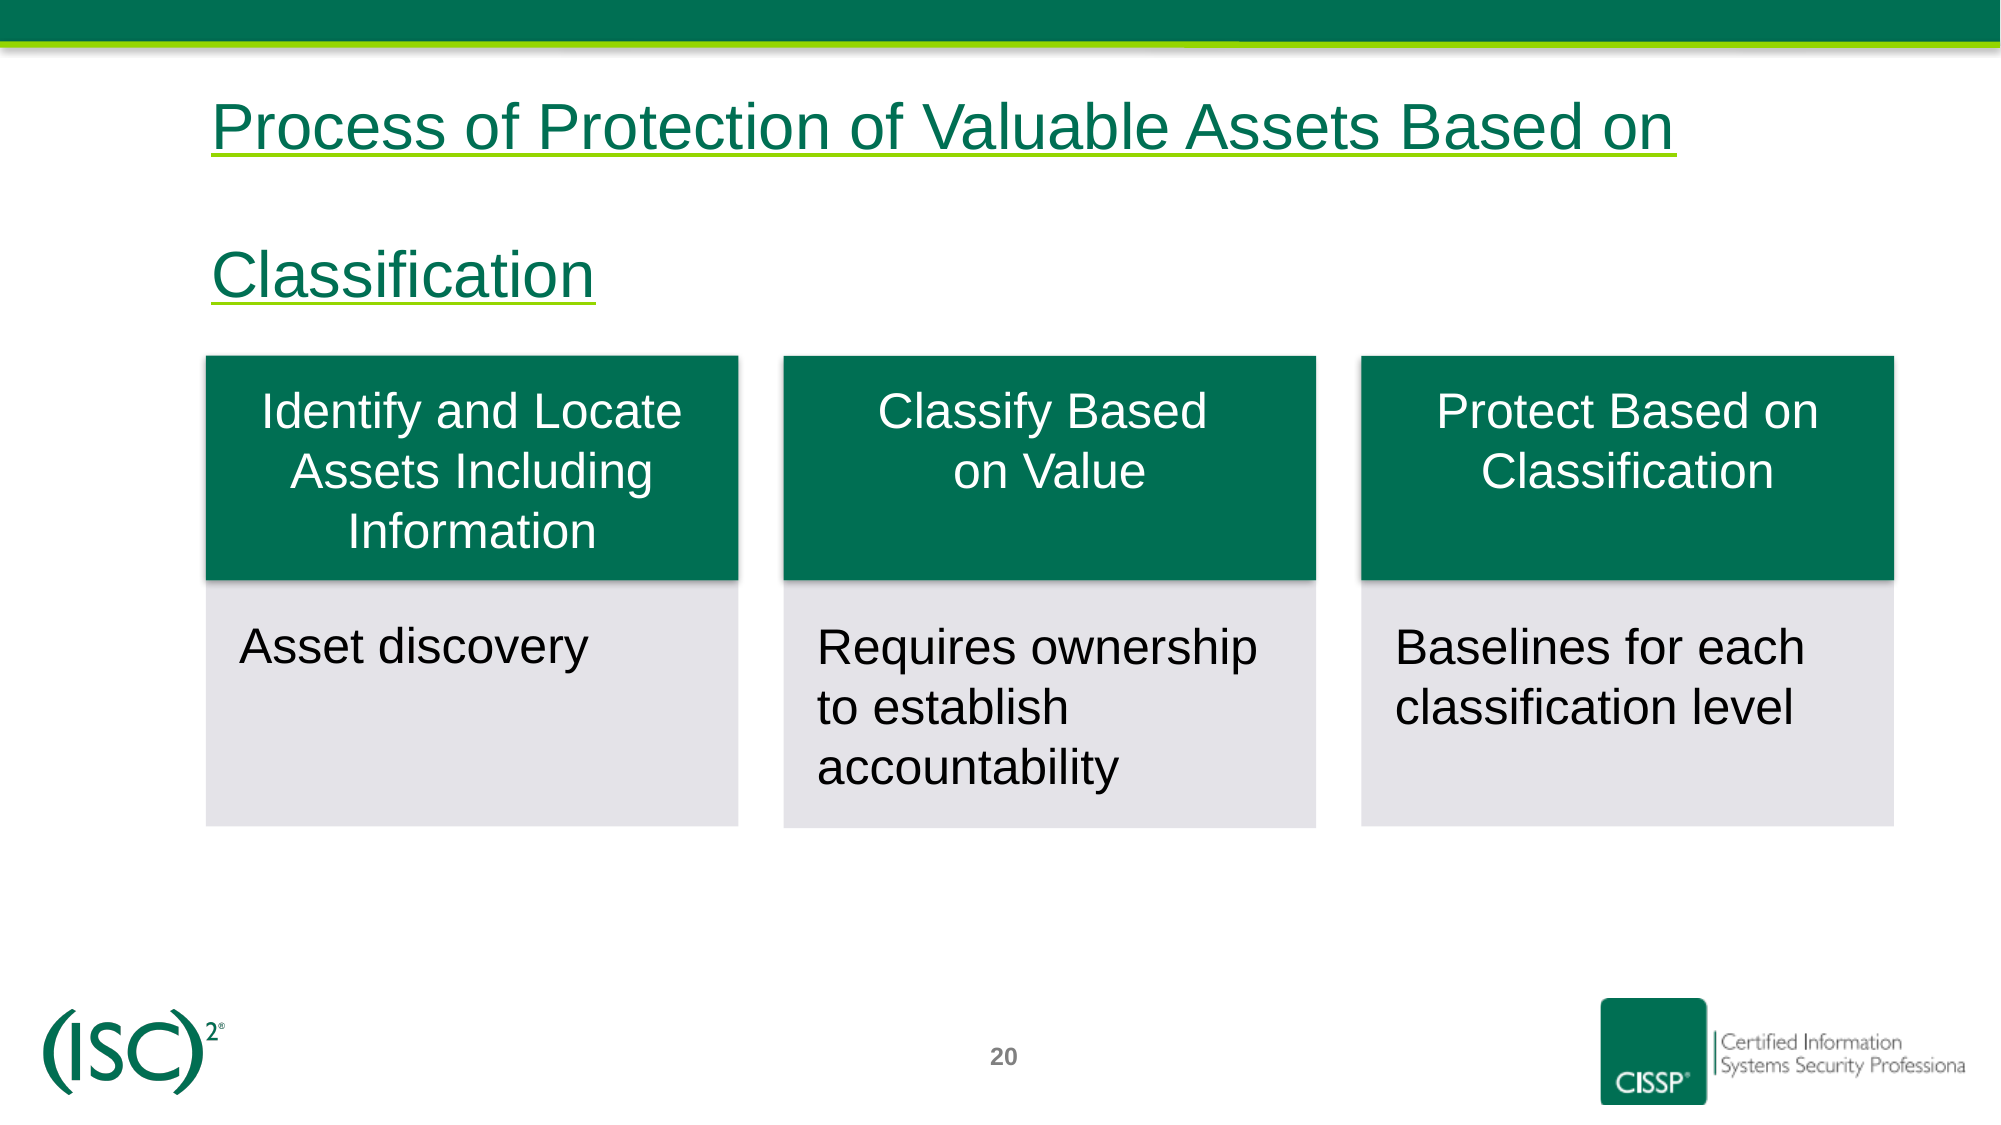

Process of Protection of Valuable Assets Based on Classification
Identify and Locate Assets Including Information
Classify Based
on Value
Protect Based on Classification
Asset discovery
Requires ownership
to establish accountability
Baselines for each classification level